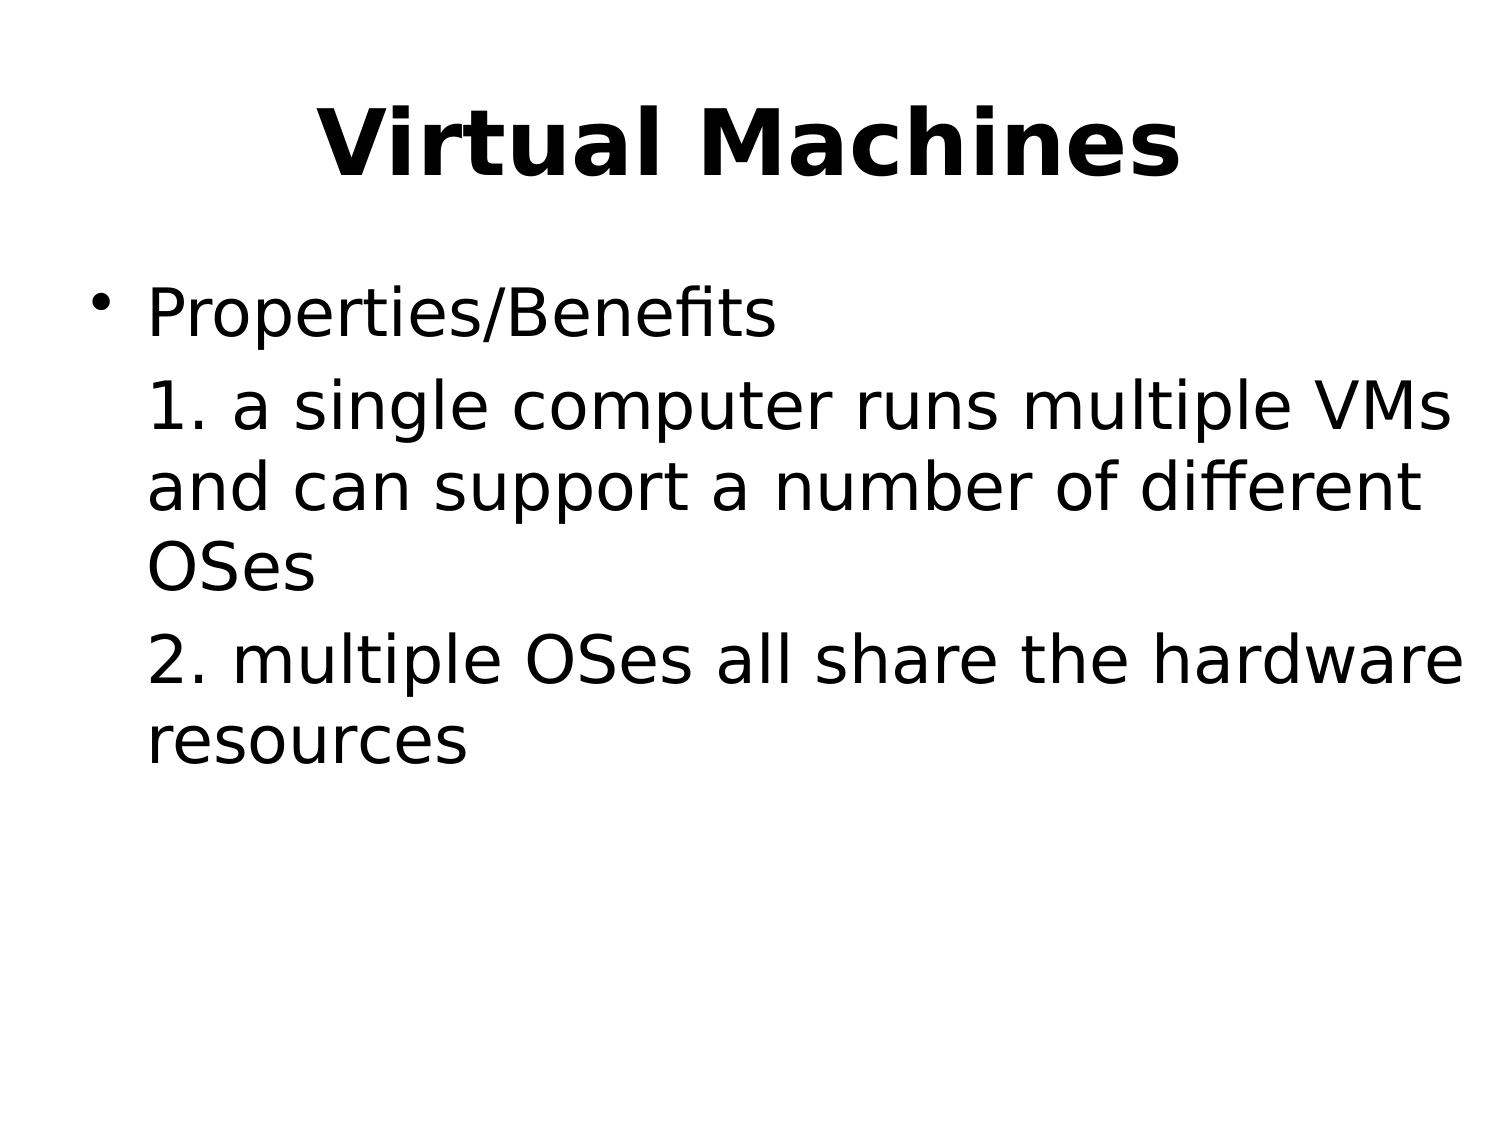

# Virtual Machines
Properties/Benefits
	1. a single computer runs multiple VMs and can support a number of different OSes
	2. multiple OSes all share the hardware resources